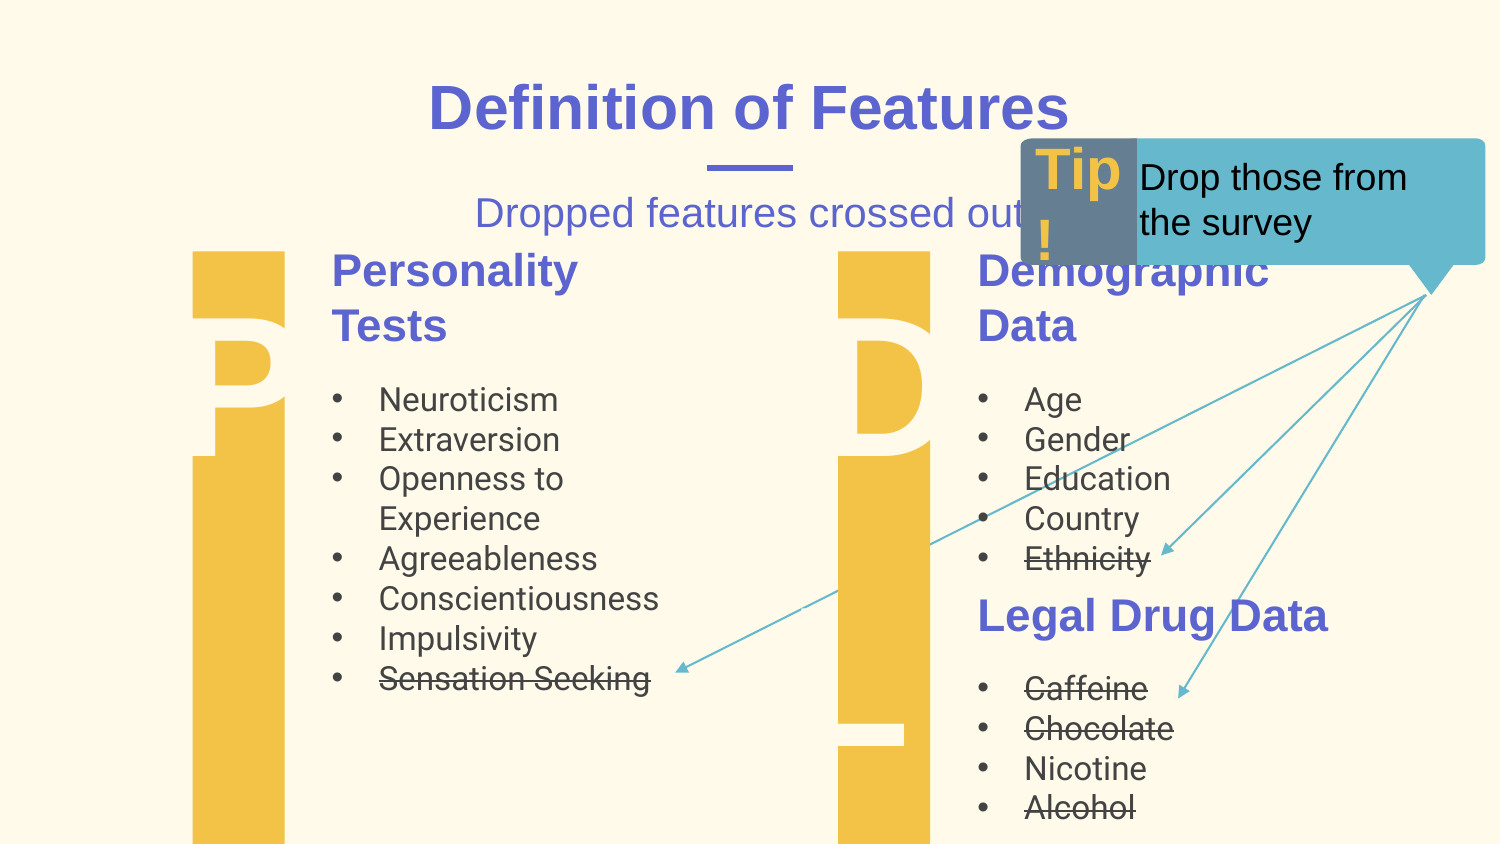

Definition of Features
Tip!
Drop those from the survey
Dropped features crossed out
# Personality Tests
Demographic Data
P

D

Neuroticism
Extraversion
Openness to Experience
Agreeableness
Conscientiousness
Impulsivity
Sensation Seeking

Age
Gender
Education
Country
Ethnicity
Legal Drug Data
L
Caffeine
Chocolate
Nicotine
Alcohol